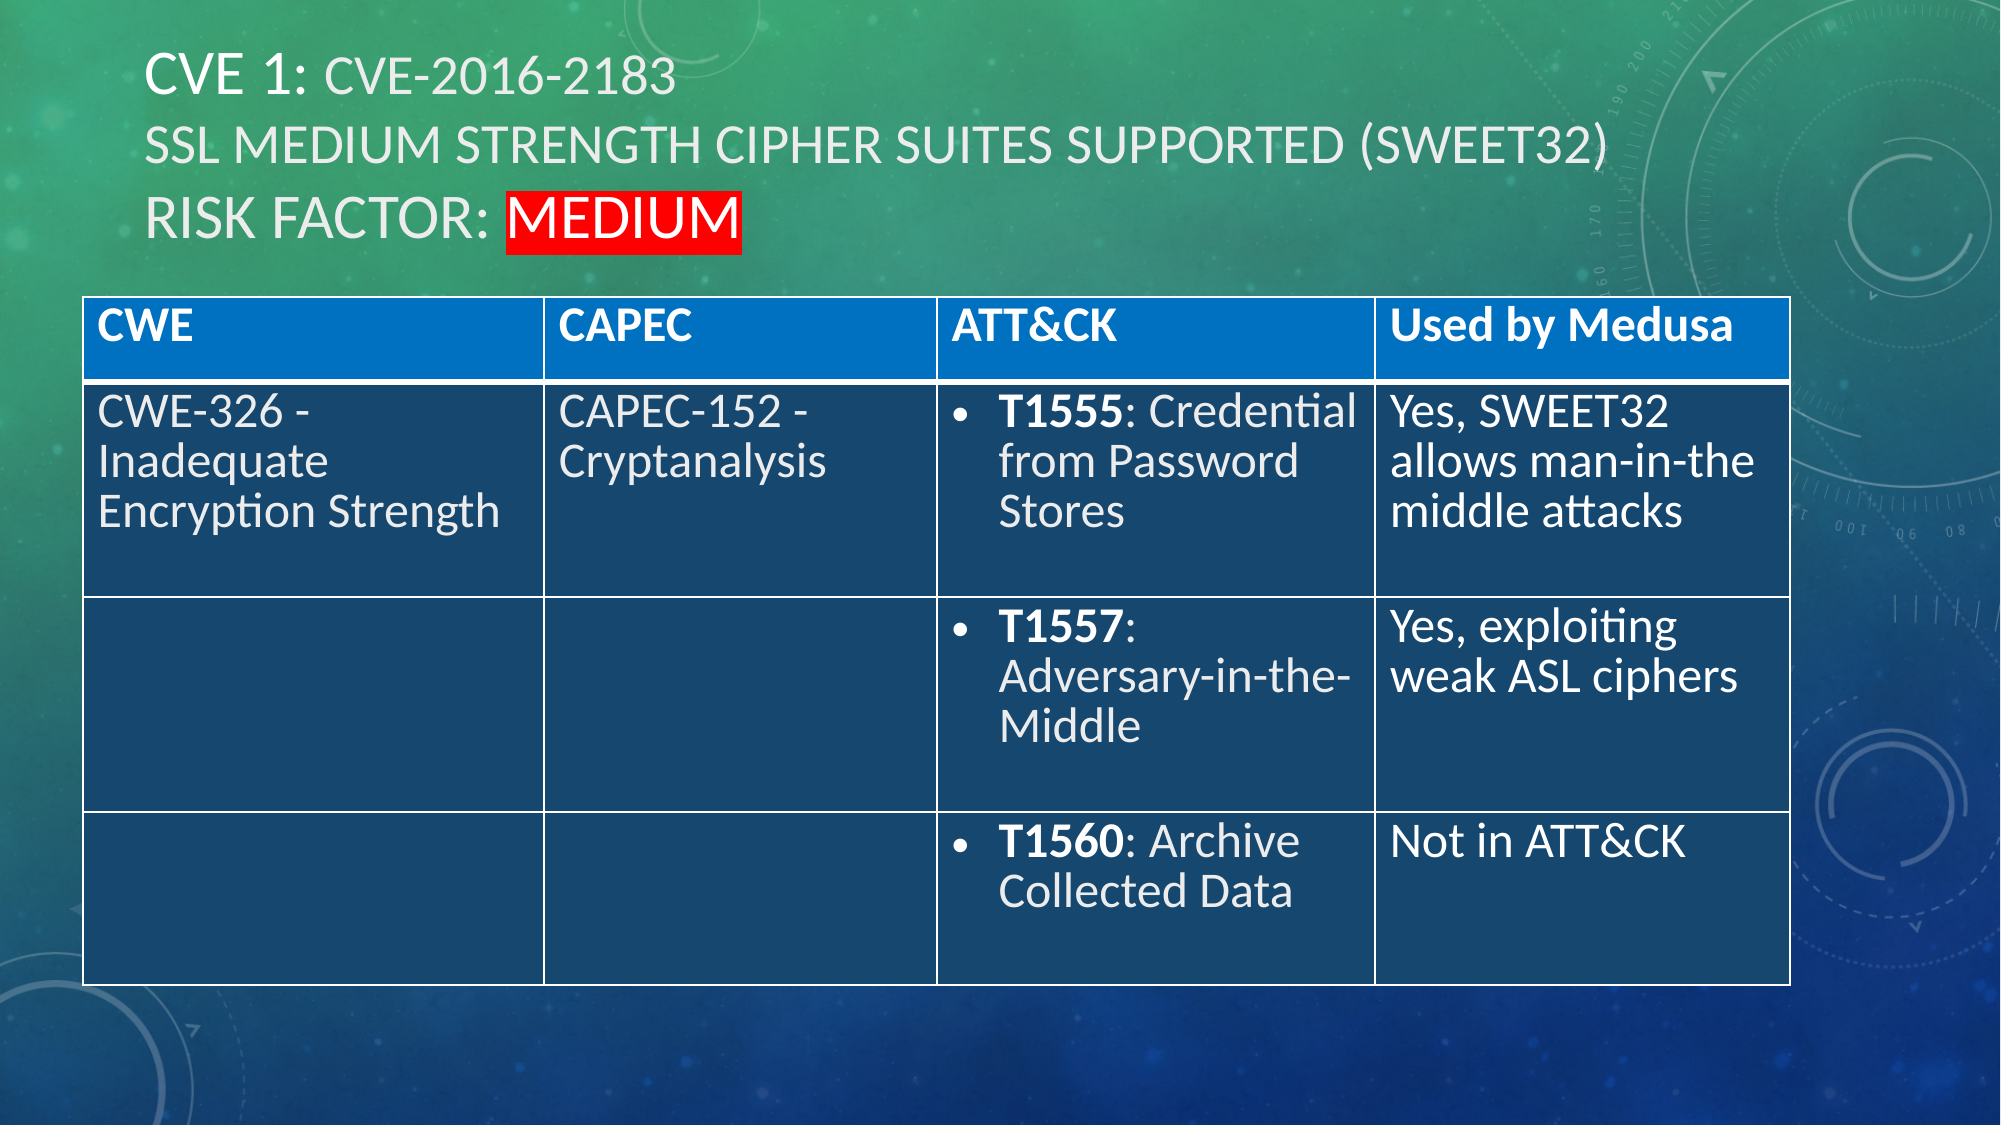

# CVE 1: CVE-2016-2183
SSL Medium Strength Cipher Suites Supported (SWEET32)
RISK FACTOR: Medium
| CWE | CAPEC | ATT&CK | Used by Medusa |
| --- | --- | --- | --- |
| CWE-326 - Inadequate Encryption Strength | CAPEC-152 - Cryptanalysis | T1555: Credential from Password Stores | Yes, SWEET32 allows man-in-the middle attacks |
|  |  | T1557: Adversary-in-the-Middle | Yes, exploiting weak ASL ciphers |
|  |  | T1560: Archive Collected Data | Not in ATT&CK |